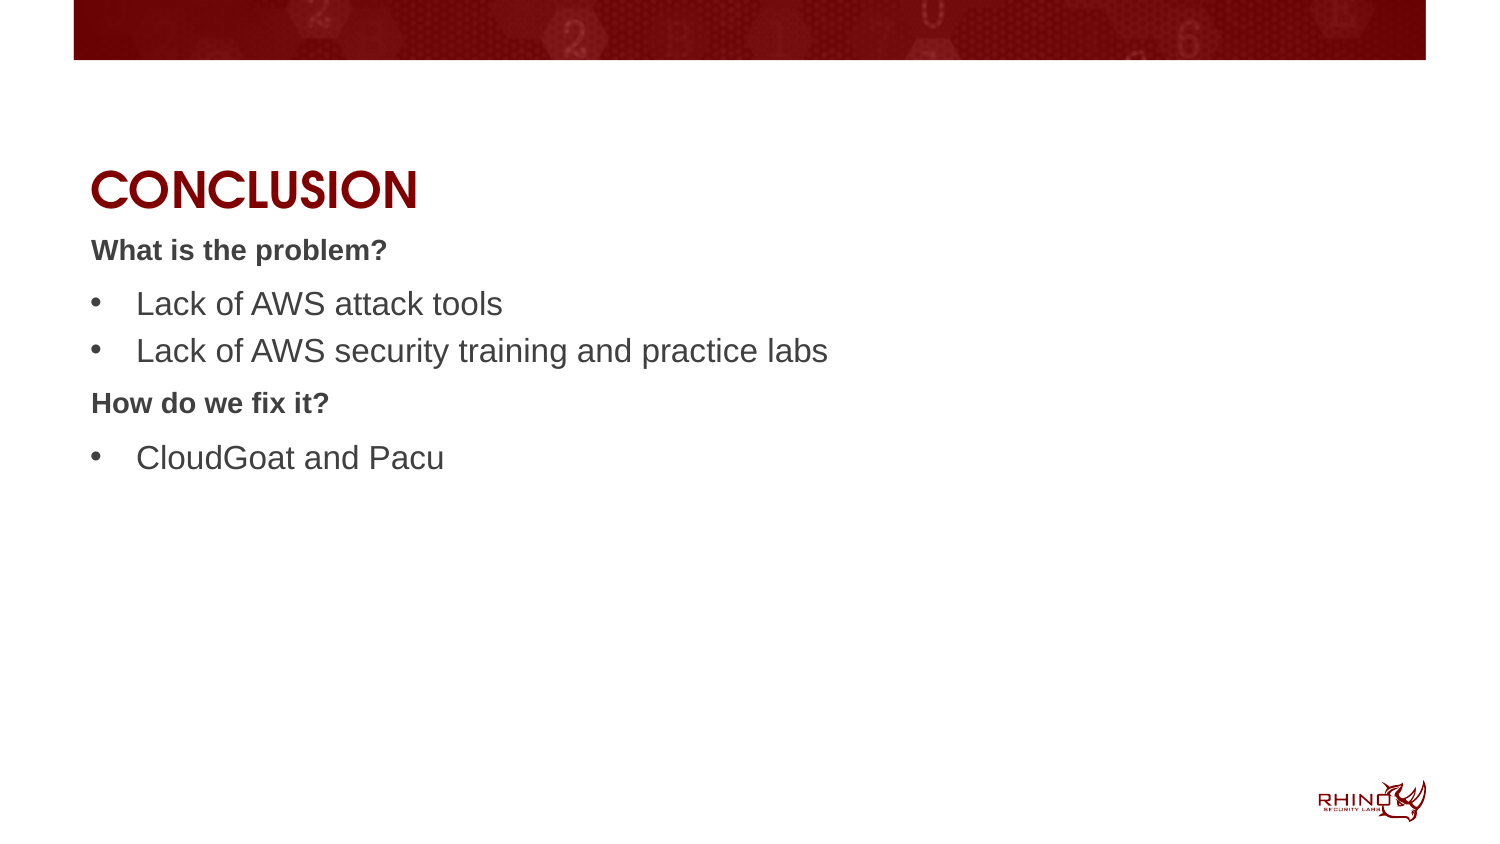

# Conclusion
What is the problem?
Lack of AWS attack tools
Lack of AWS security training and practice labs
How do we fix it?
CloudGoat and Pacu